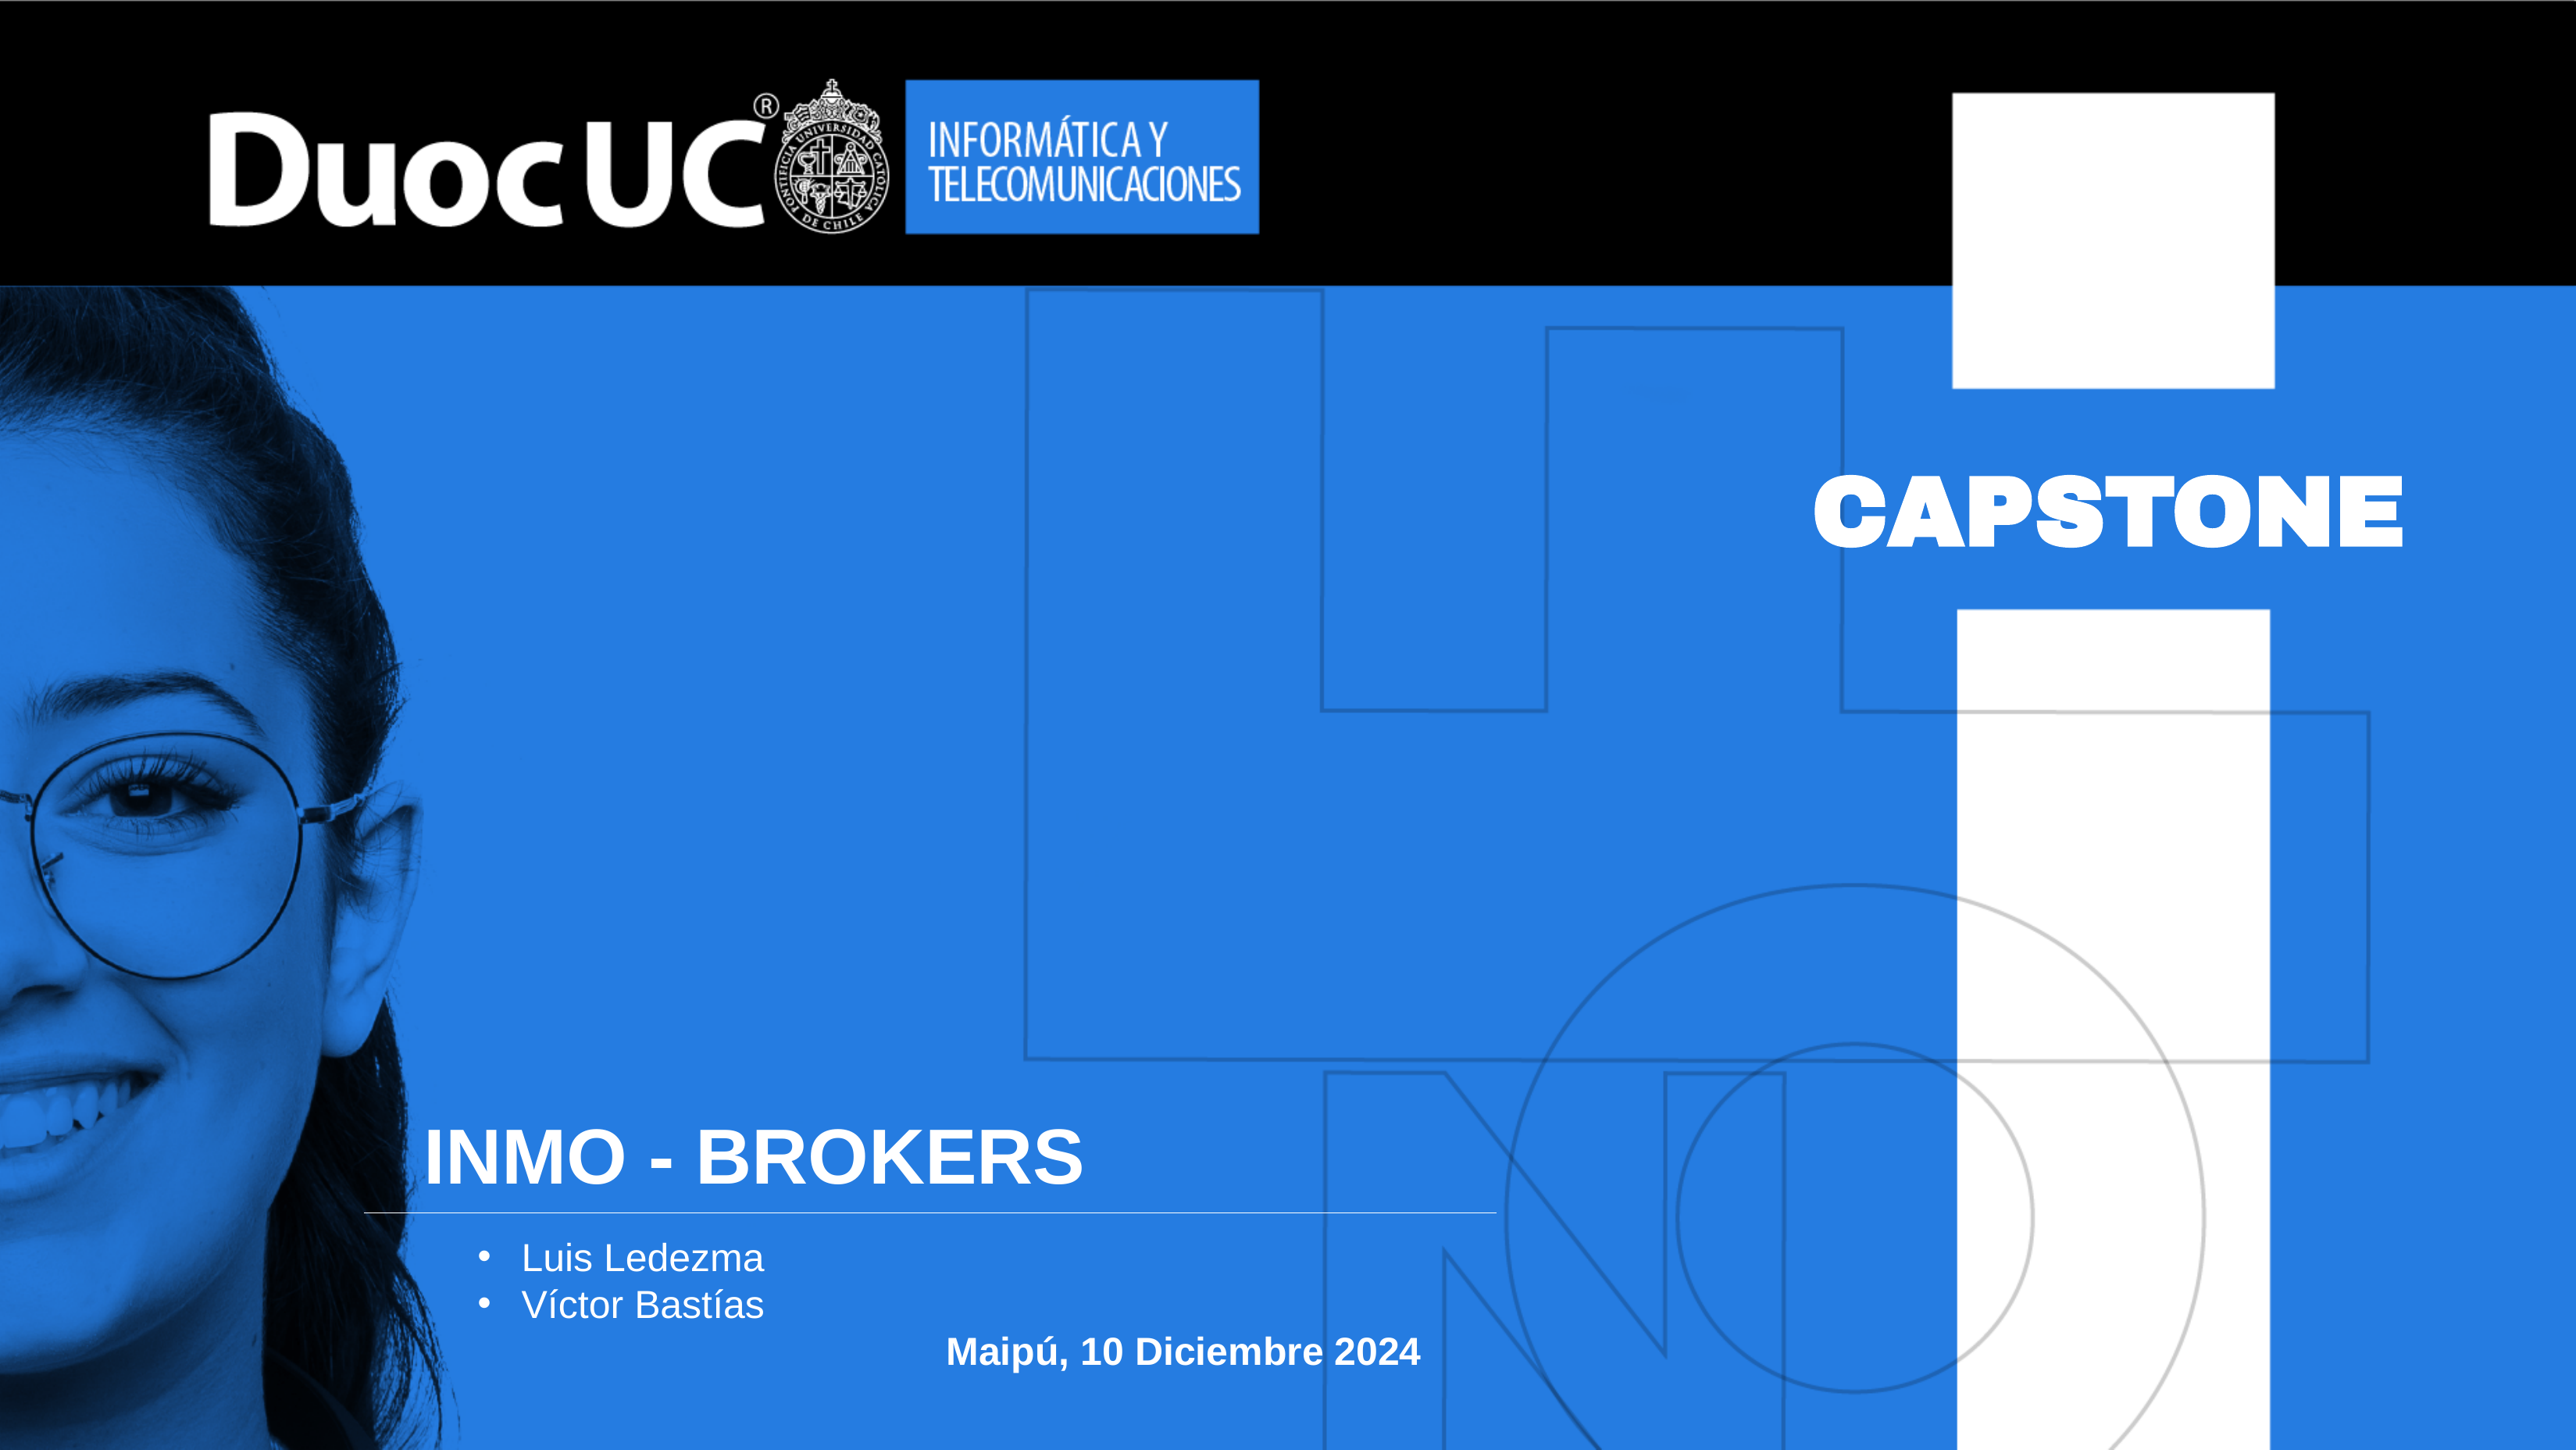

CAPSTONE
# INMO - BROKERS
Luis Ledezma
Víctor Bastías
				Maipú, 10 Diciembre 2024